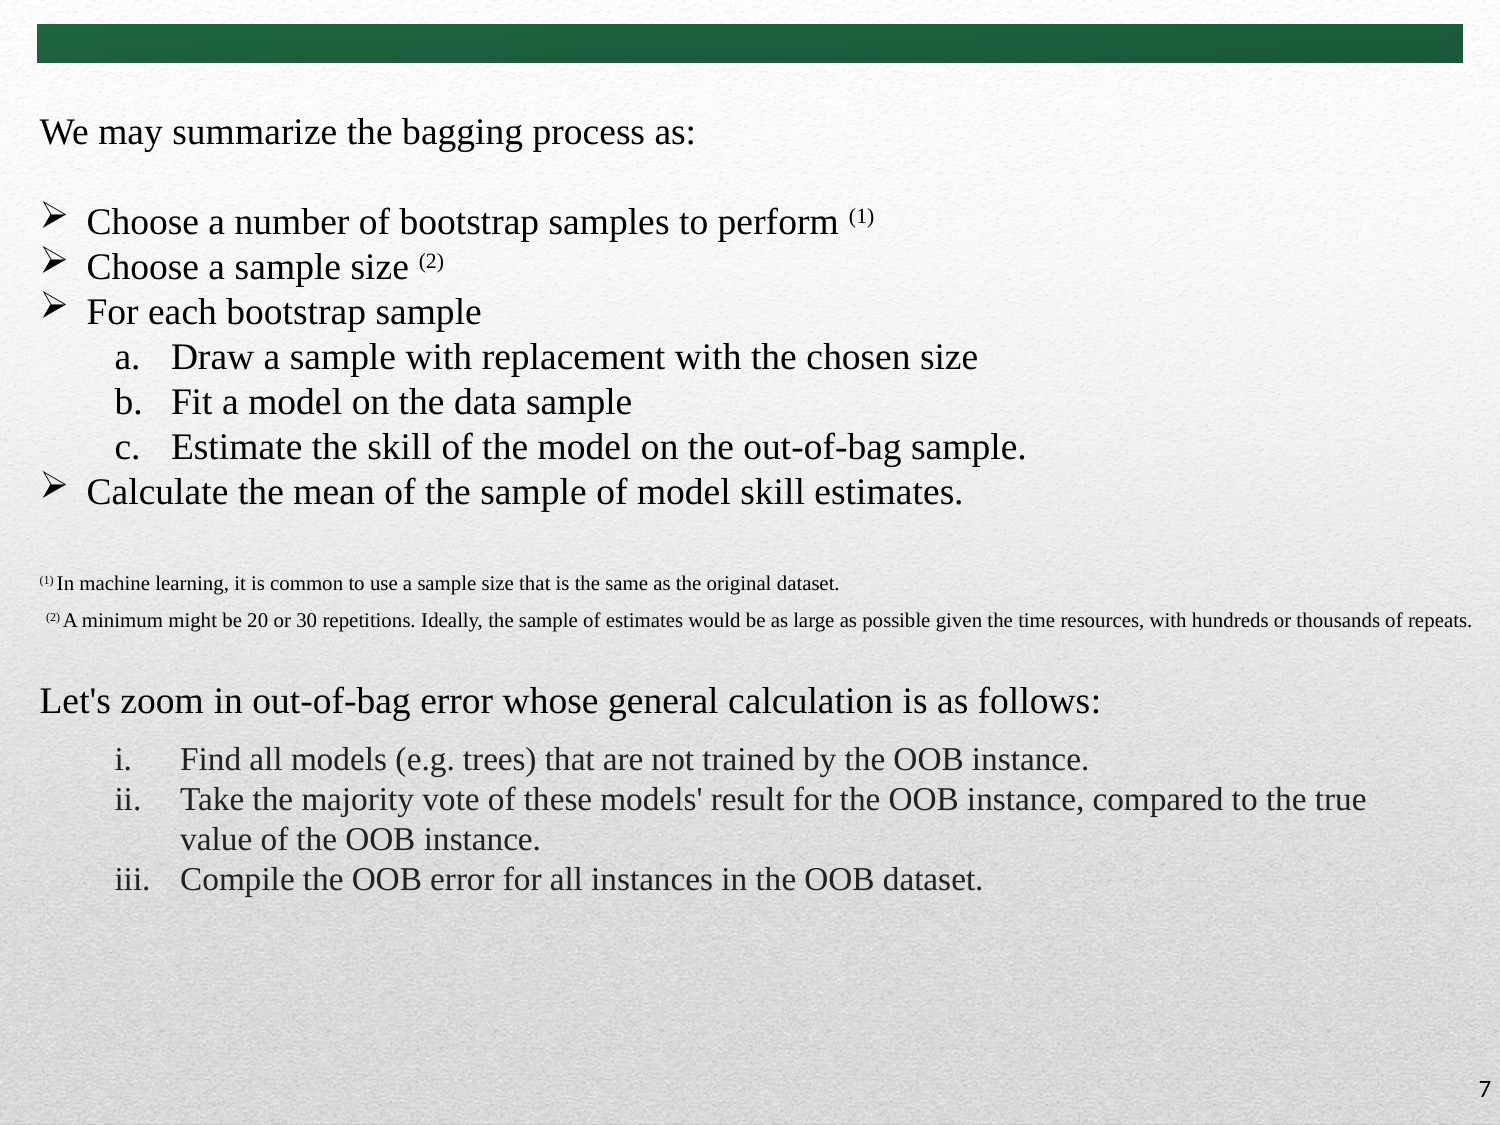

We may summarize the bagging process as:

Choose a number of bootstrap samples to perform (1)
Choose a sample size (2)
For each bootstrap sample
Draw a sample with replacement with the chosen size
Fit a model on the data sample
Estimate the skill of the model on the out-of-bag sample.
Calculate the mean of the sample of model skill estimates.

(1) In machine learning, it is common to use a sample size that is the same as the original dataset.
(2) A minimum might be 20 or 30 repetitions. Ideally, the sample of estimates would be as large as possible given the time resources, with hundreds or thousands of repeats.
Let's zoom in out-of-bag error whose general calculation is as follows:
Find all models (e.g. trees) that are not trained by the OOB instance.
Take the majority vote of these models' result for the OOB instance, compared to the true value of the OOB instance.
Compile the OOB error for all instances in the OOB dataset.
7